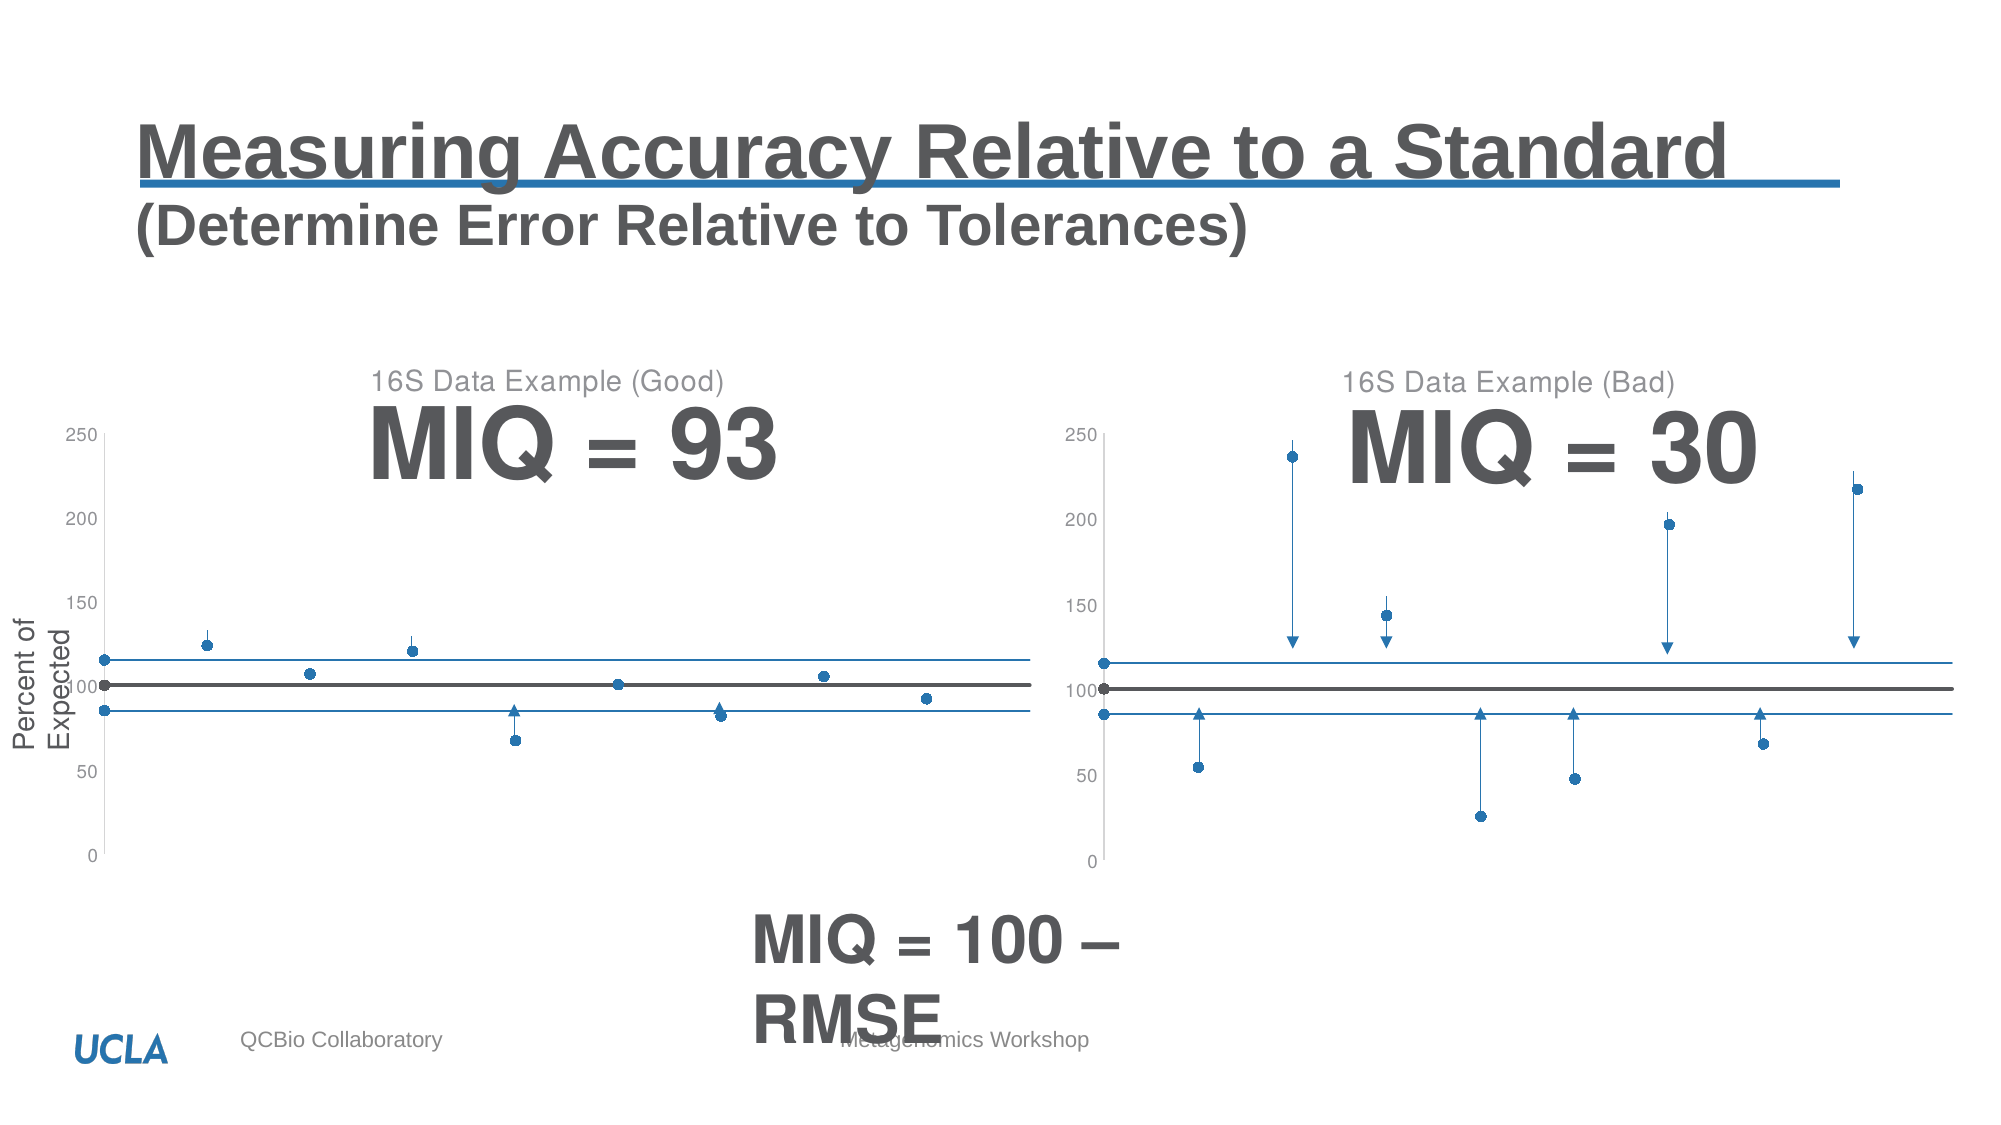

# Measuring Accuracy Relative to a Standard (Determine Error Relative to Tolerances)

### Chart: 16S Data Example (Good)

| Category |  |  |  |  |
|---|---|---|---|---|

### Chart: 16S Data Example (Bad)

| Category |  |  |  |  |
|---|---|---|---|---|
MIQ = 93
MIQ = 30
Percent of Expected
MIQ = 100 – RMSE